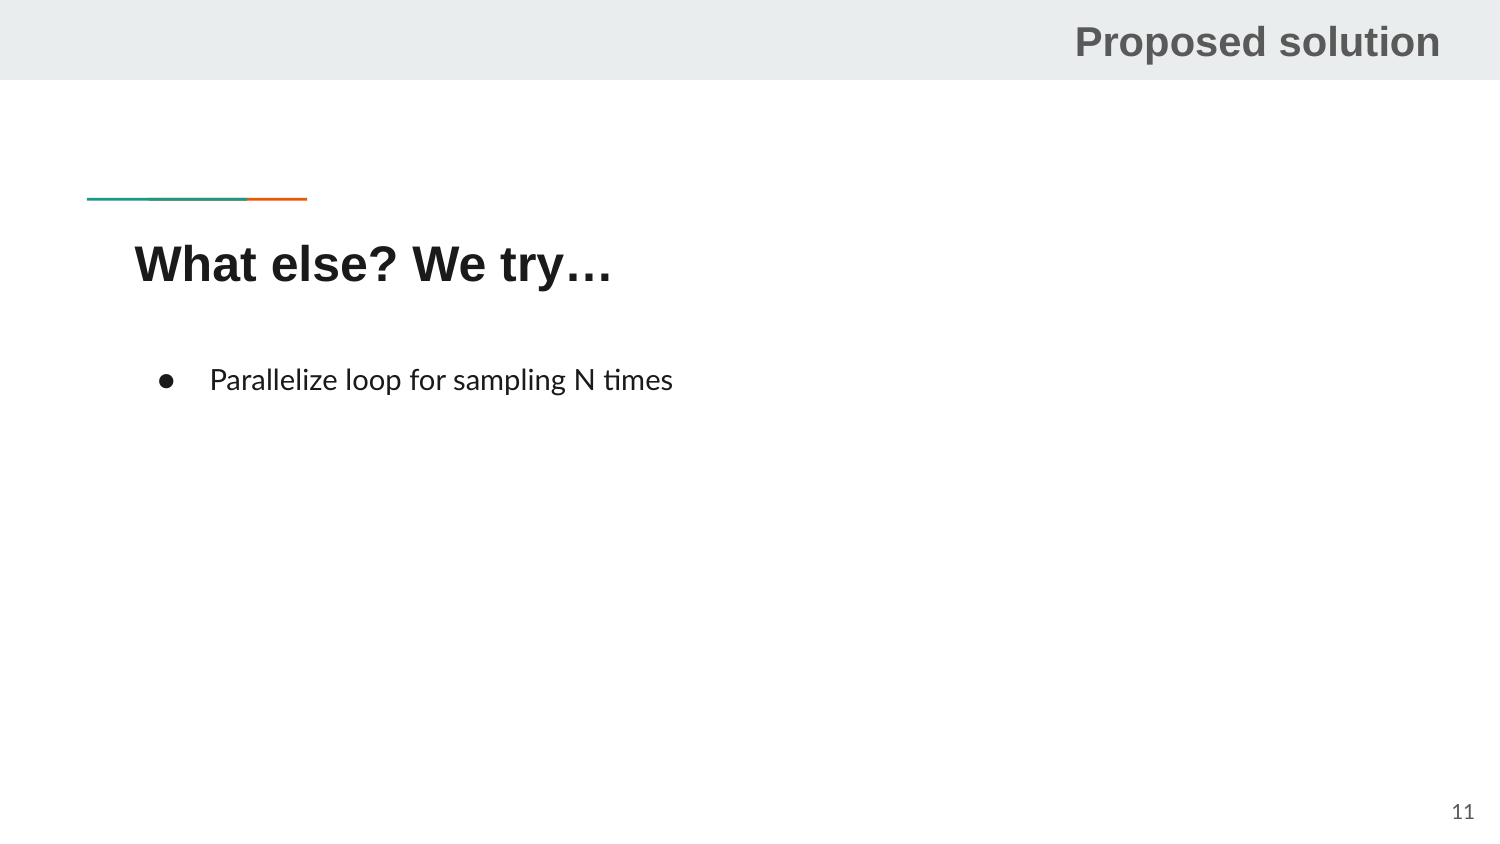

Proposed solution
# What else? We try…
Parallelize loop for sampling N times
11